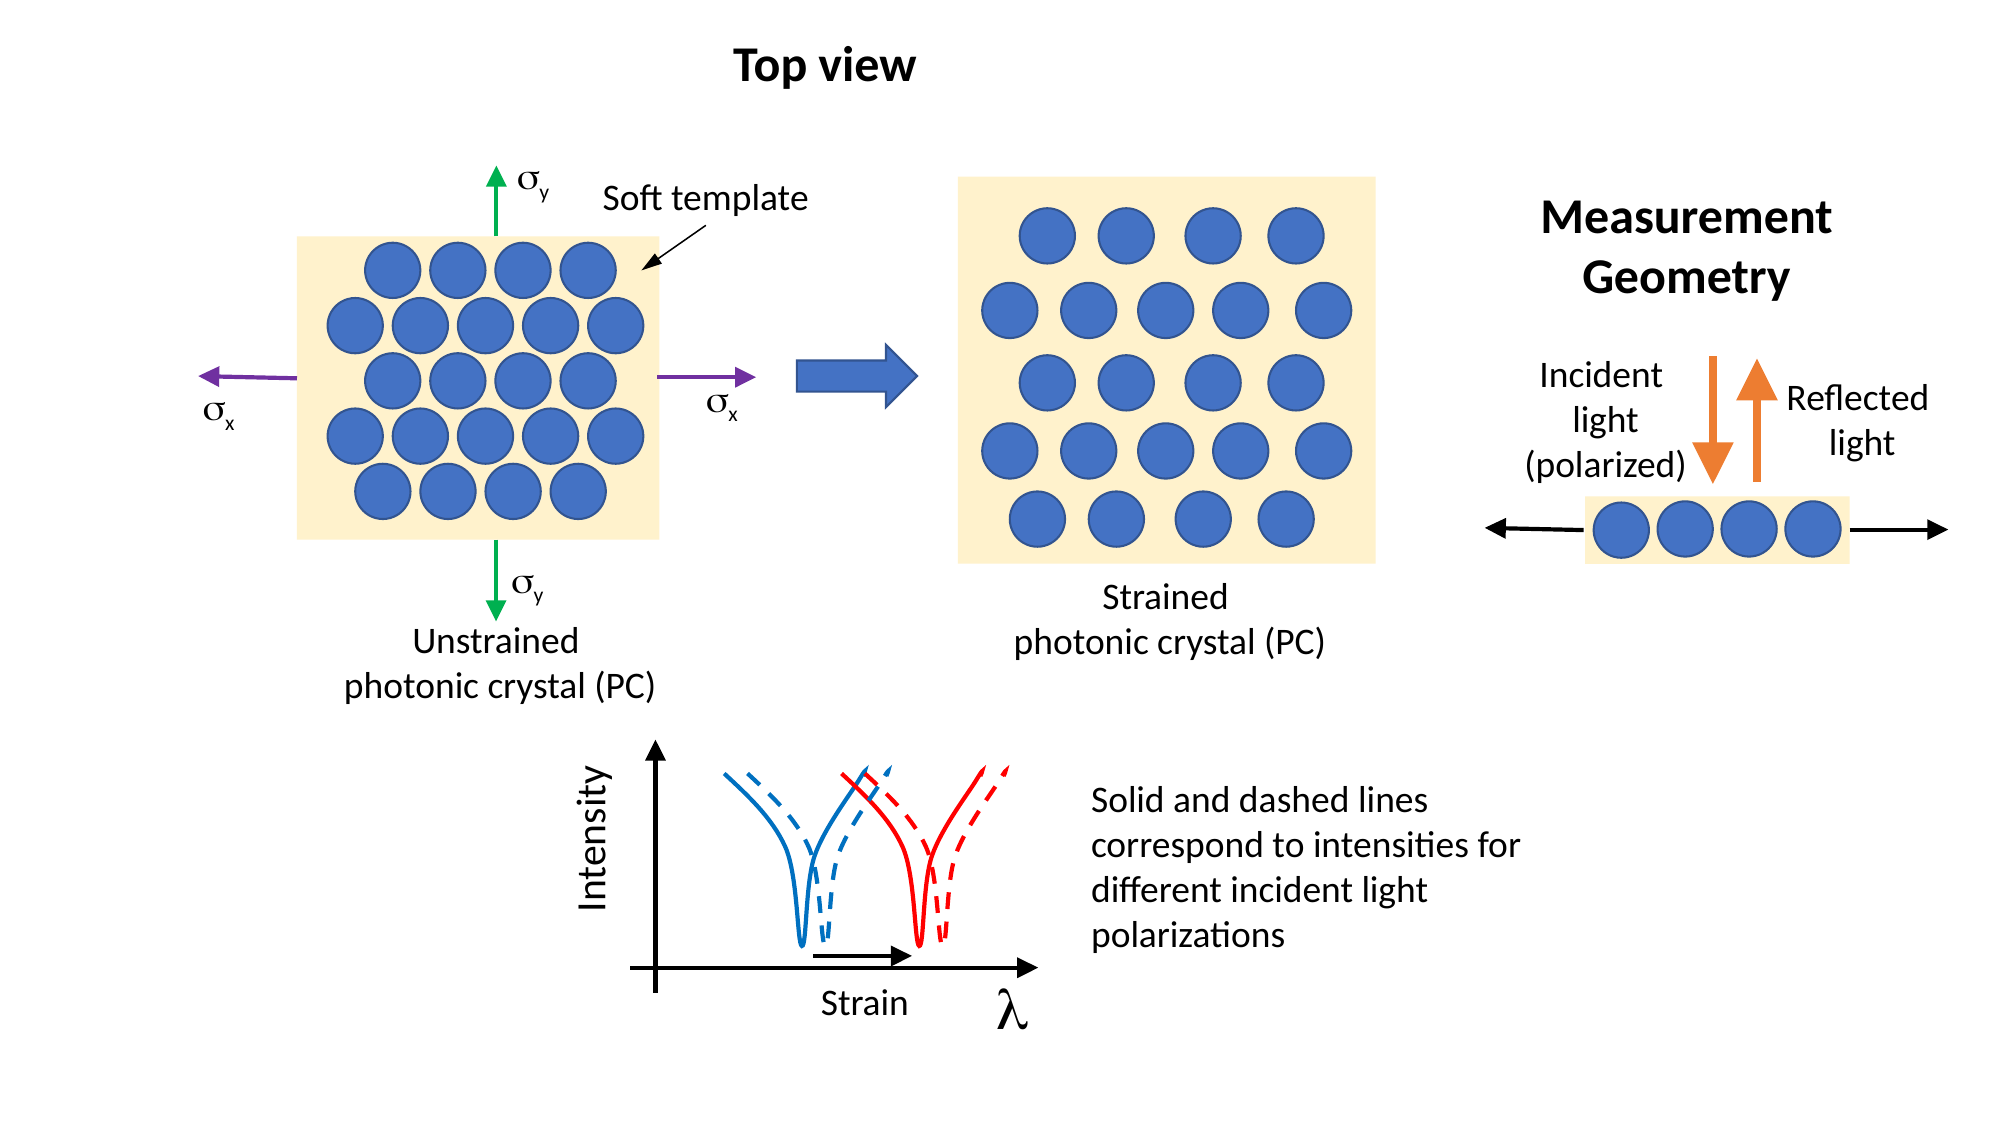

Top view
σy
Soft template

Measurement
Geometry

Incident
light
(polarized)

Reflected
light
σx
σx

σy
Strained
 photonic crystal (PC)
Unstrained
photonic crystal (PC)
Intensity
Solid and dashed lines correspond to intensities for different incident light polarizations

λ
Strain